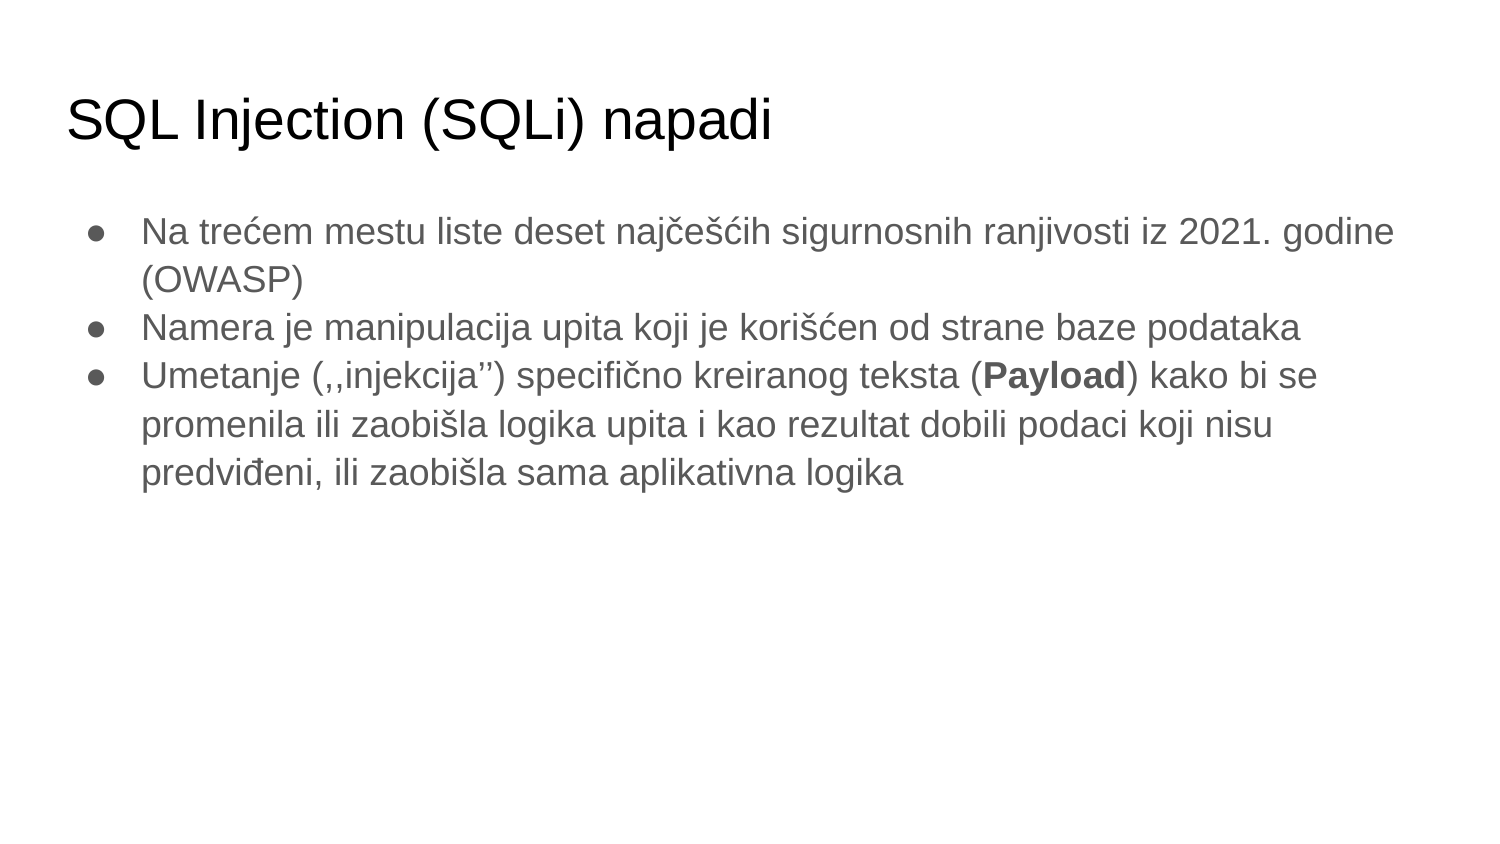

# SQL Injection (SQLi) napadi
Na trećem mestu liste deset najčešćih sigurnosnih ranjivosti iz 2021. godine (OWASP)
Namera je manipulacija upita koji je korišćen od strane baze podataka
Umetanje (,,injekcija’’) specifično kreiranog teksta (Payload) kako bi se promenila ili zaobišla logika upita i kao rezultat dobili podaci koji nisu predviđeni, ili zaobišla sama aplikativna logika